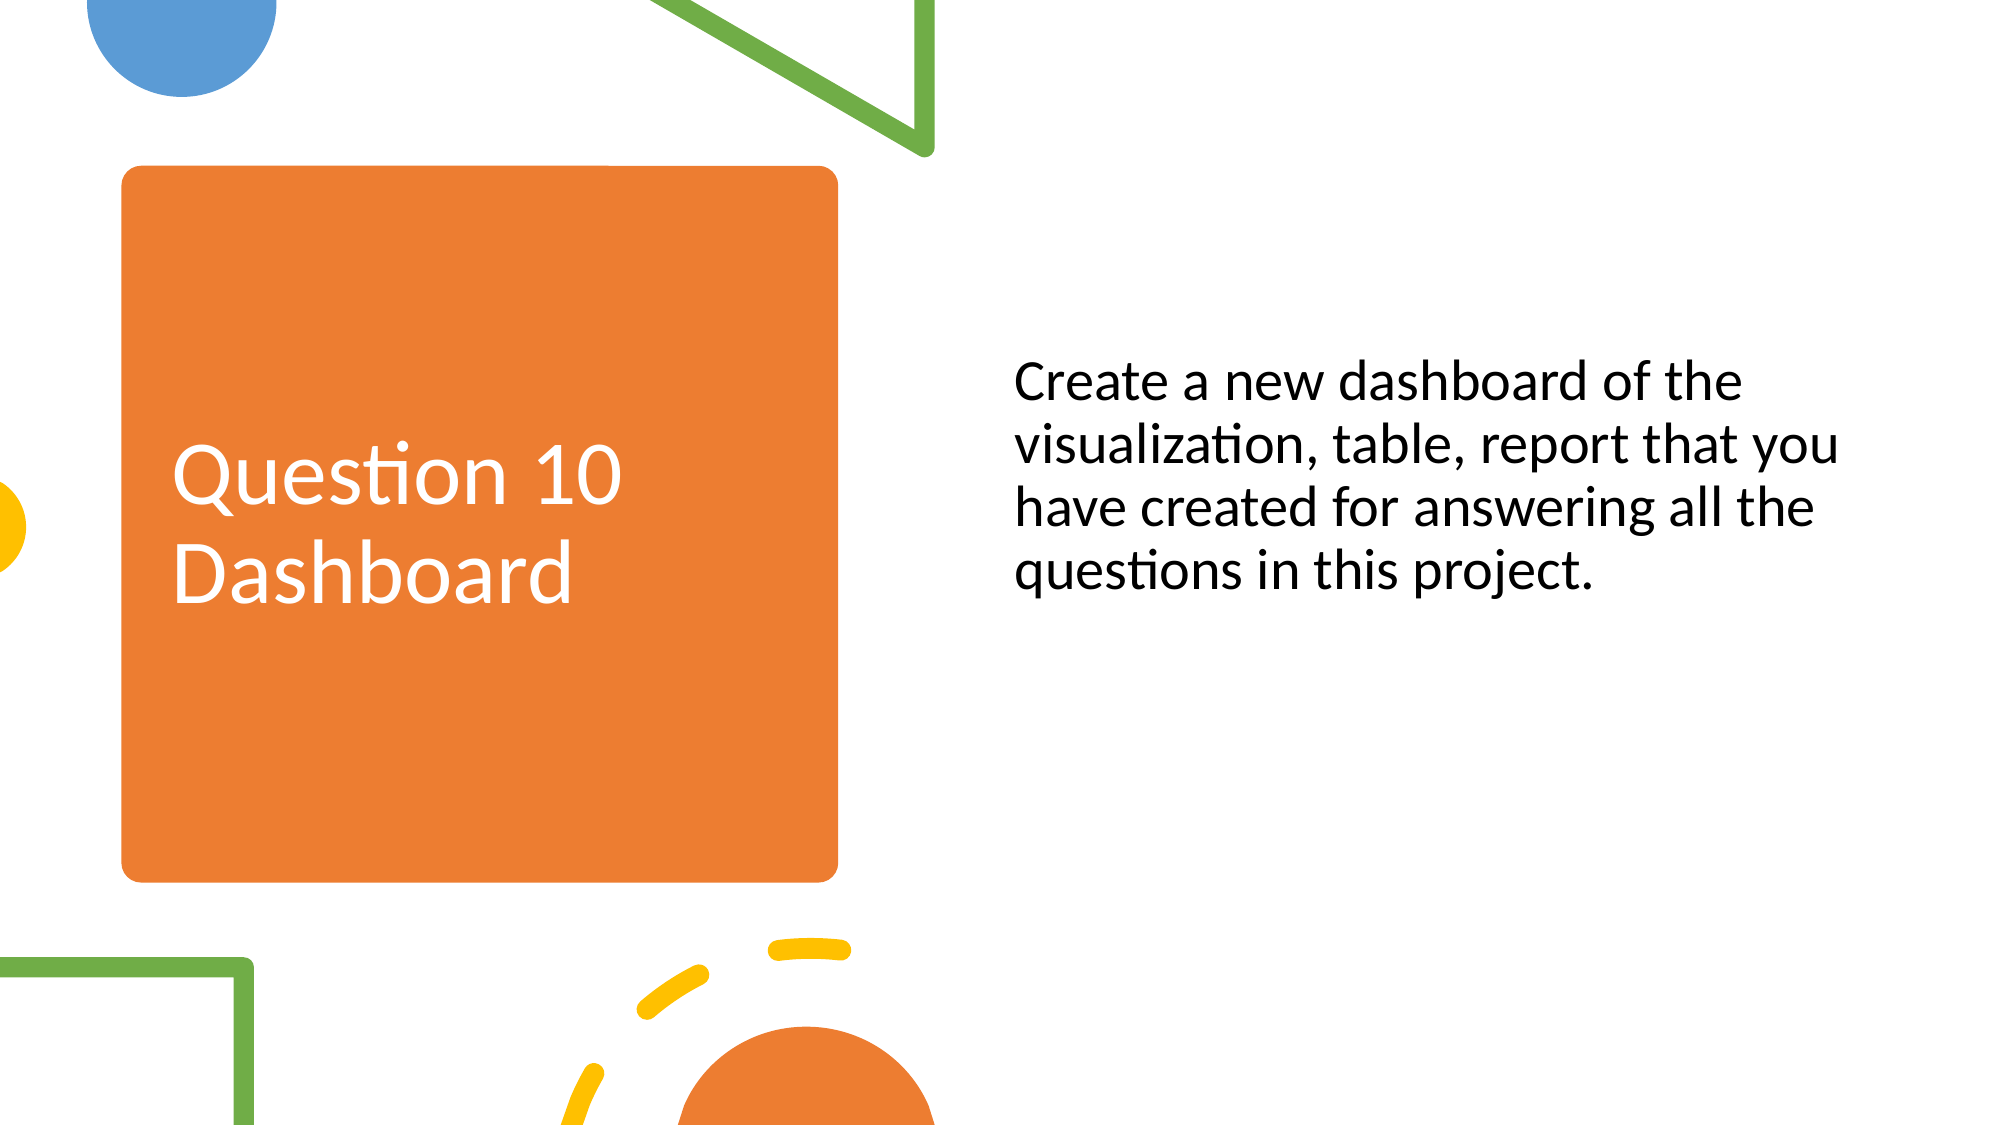

# Question 10 Dashboard
Create a new dashboard of the visualization, table, report that you have created for answering all the questions in this project.